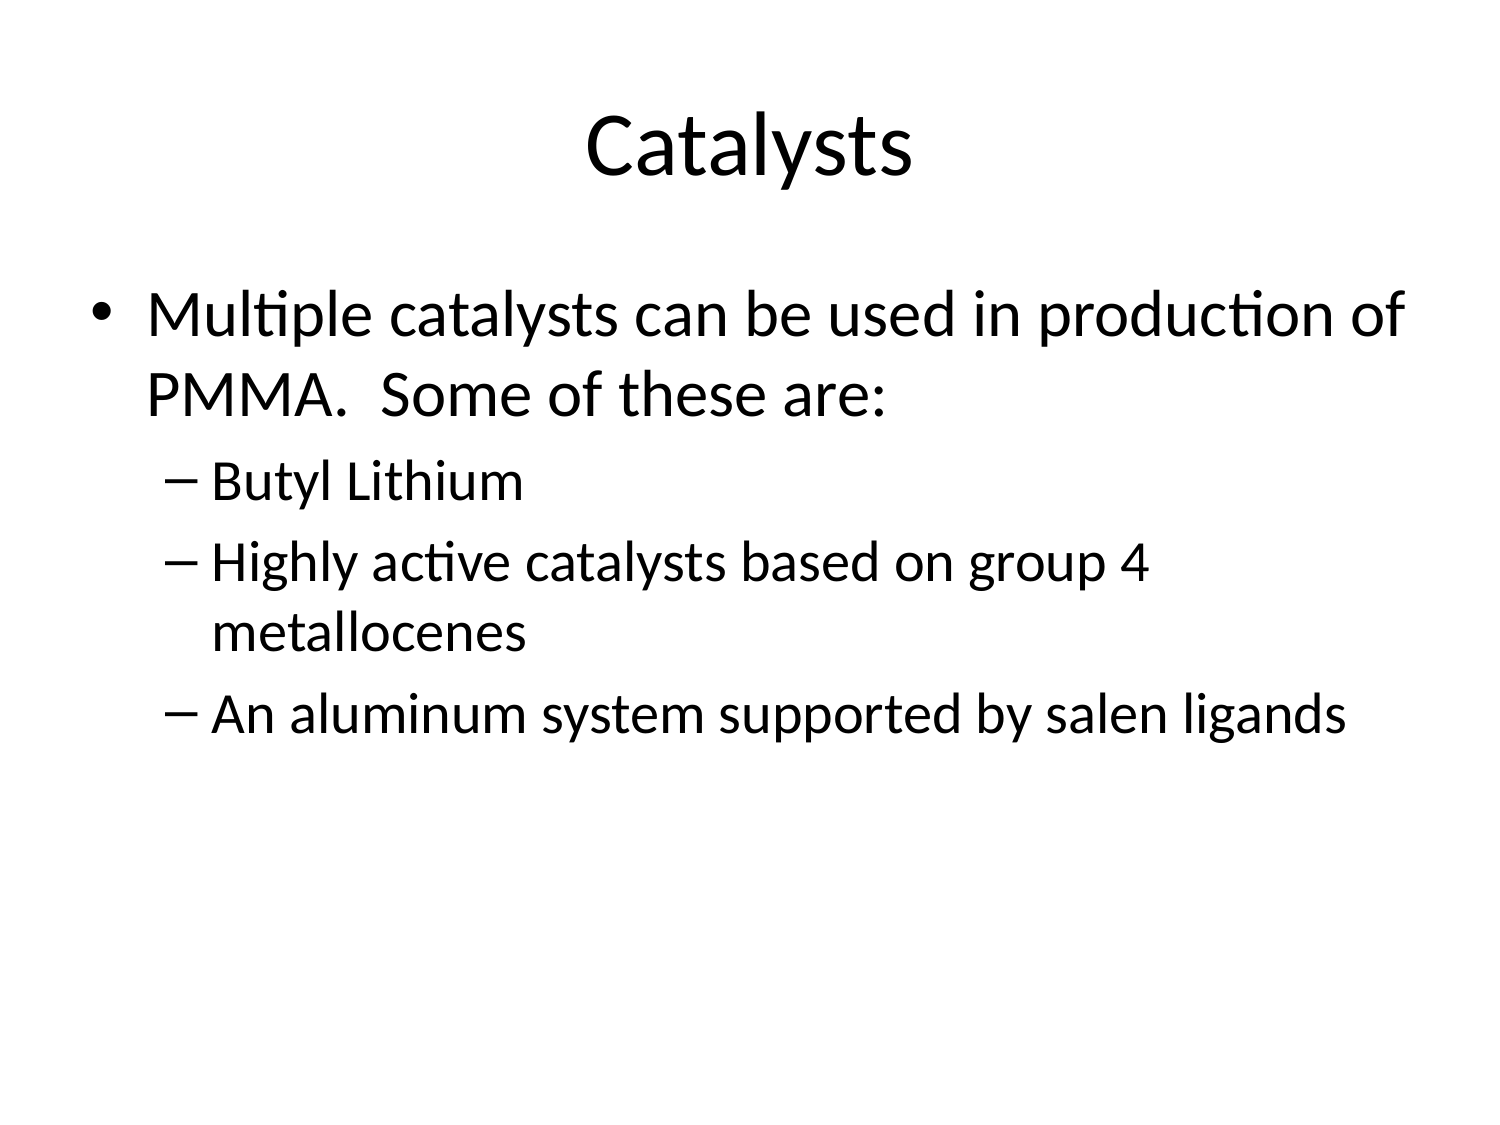

# Catalysts
Multiple catalysts can be used in production of PMMA.  Some of these are:
Butyl Lithium
Highly active catalysts based on group 4 metallocenes
An aluminum system supported by salen ligands